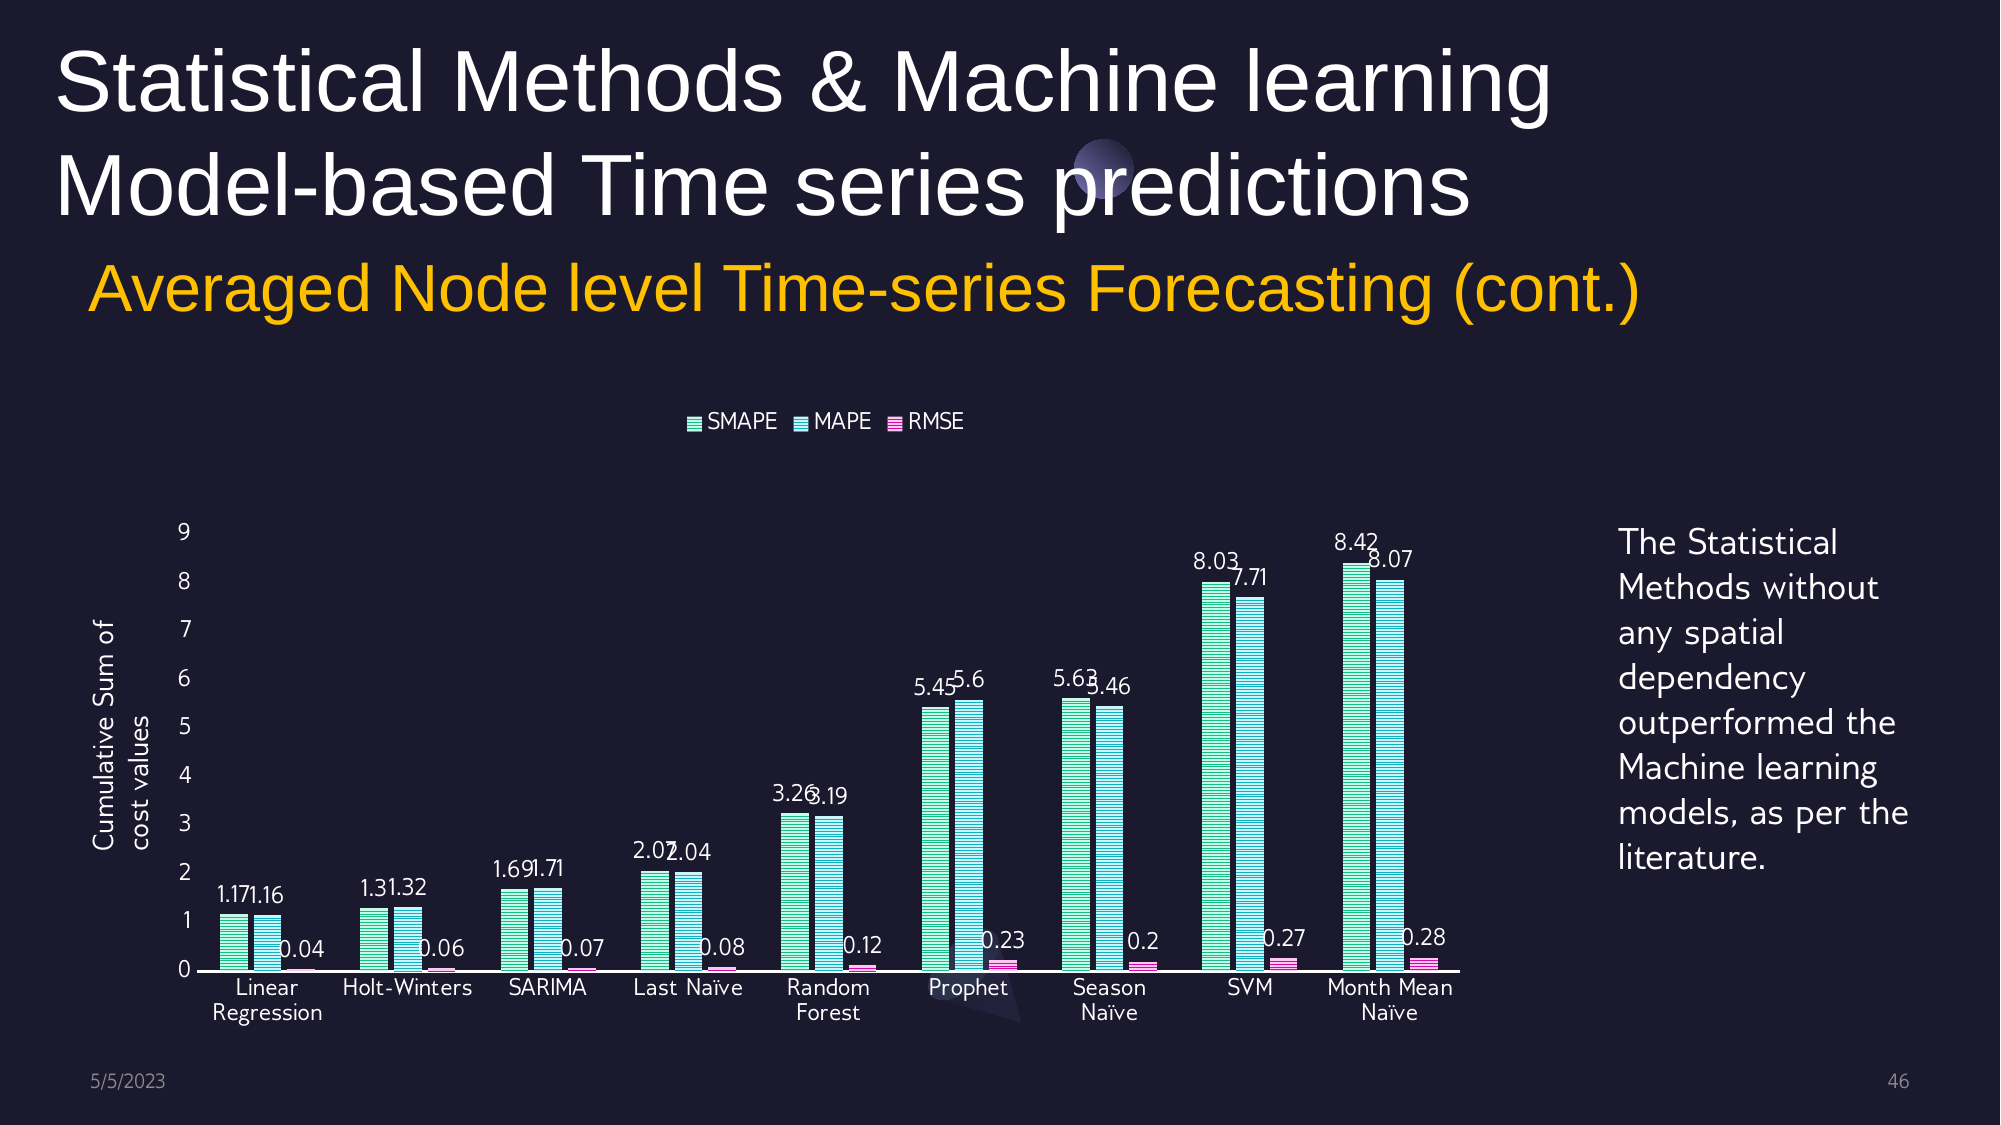

Statistical Methods & Machine learning Model-based Time series predictions
 Averaged Node level Time-series Forecasting (cont.)

### Chart

| Category | SMAPE | MAPE | RMSE |
|---|---|---|---|
| Linear Regression | 1.17 | 1.16 | 0.04 |
| Holt-Winters | 1.3 | 1.32 | 0.06 |
| SARIMA | 1.69 | 1.71 | 0.07 |
| Last Naïve | 2.07 | 2.04 | 0.08 |
| Random Forest | 3.26 | 3.19 | 0.12 |
| Prophet | 5.45 | 5.6 | 0.23 |
| Season Naïve | 5.63 | 5.46 | 0.2 |
| SVM | 8.03 | 7.71 | 0.27 |
| Month Mean Naïve | 8.42 | 8.07 | 0.28 |
The Statistical Methods without any spatial dependency outperformed the Machine learning models, as per the literature.
Cumulative Sum of cost values
5/5/2023
46